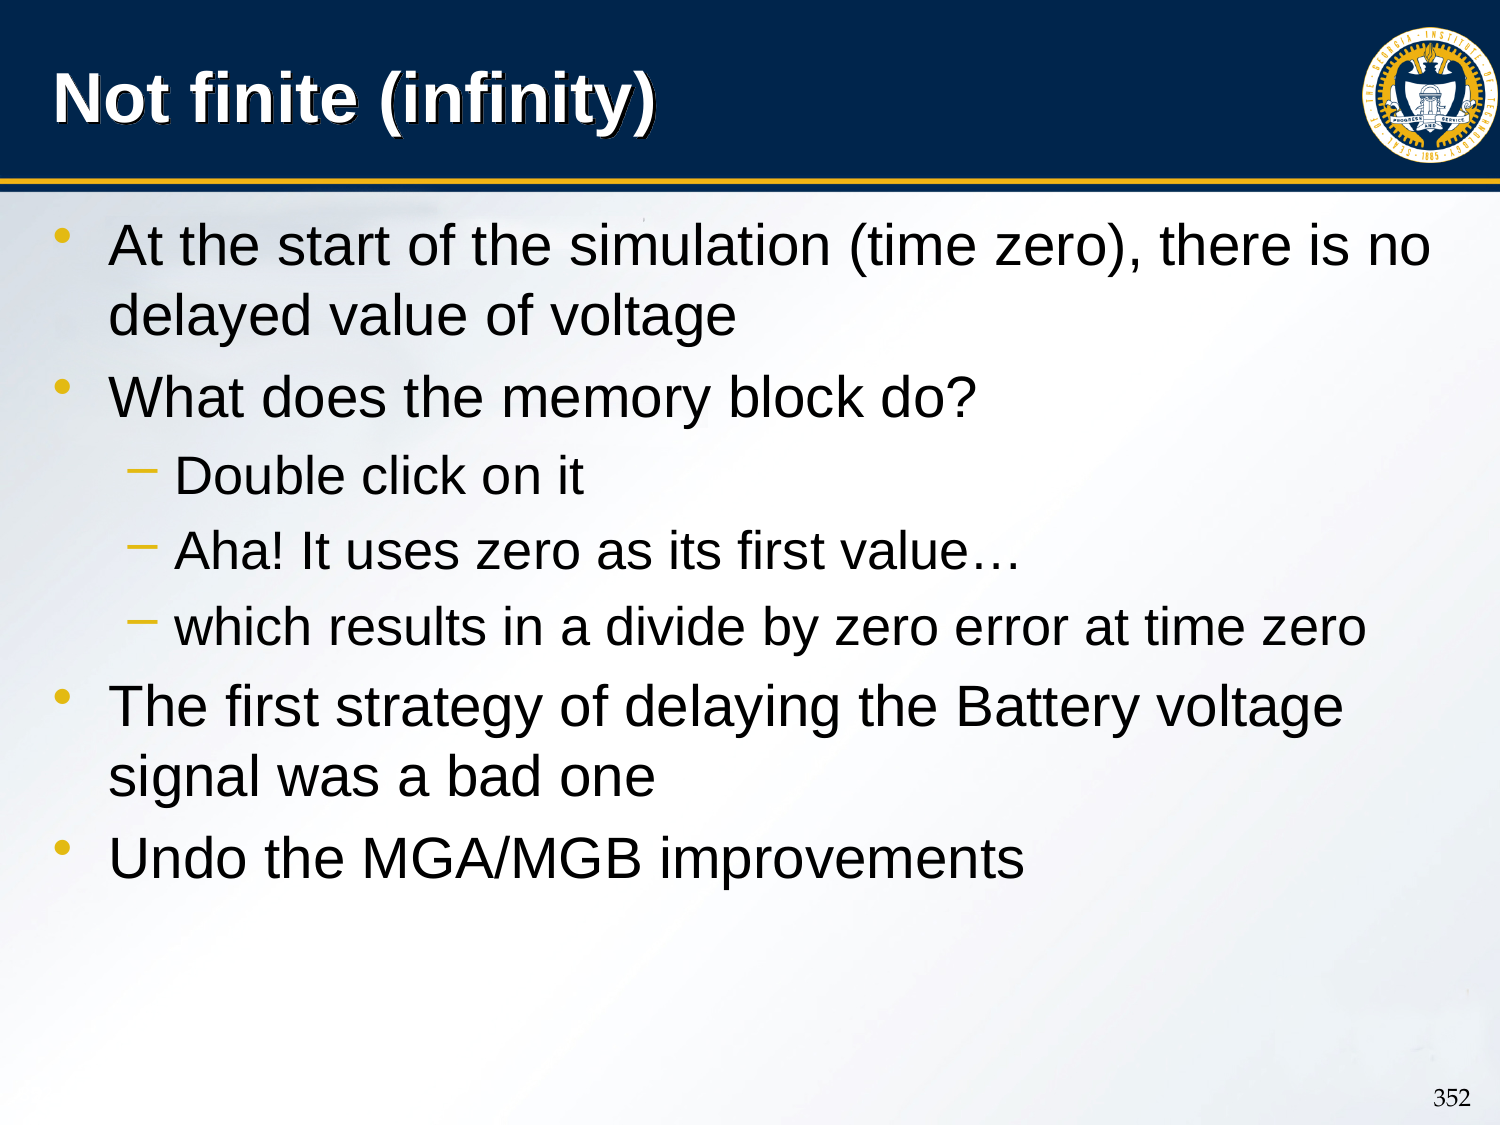

# Not finite (infinity)

At the start of the simulation (time zero), there is no delayed value of voltage
What does the memory block do?
Double click on it
Aha! It uses zero as its first value…
which results in a divide by zero error at time zero
The first strategy of delaying the Battery voltage signal was a bad one
Undo the MGA/MGB improvements